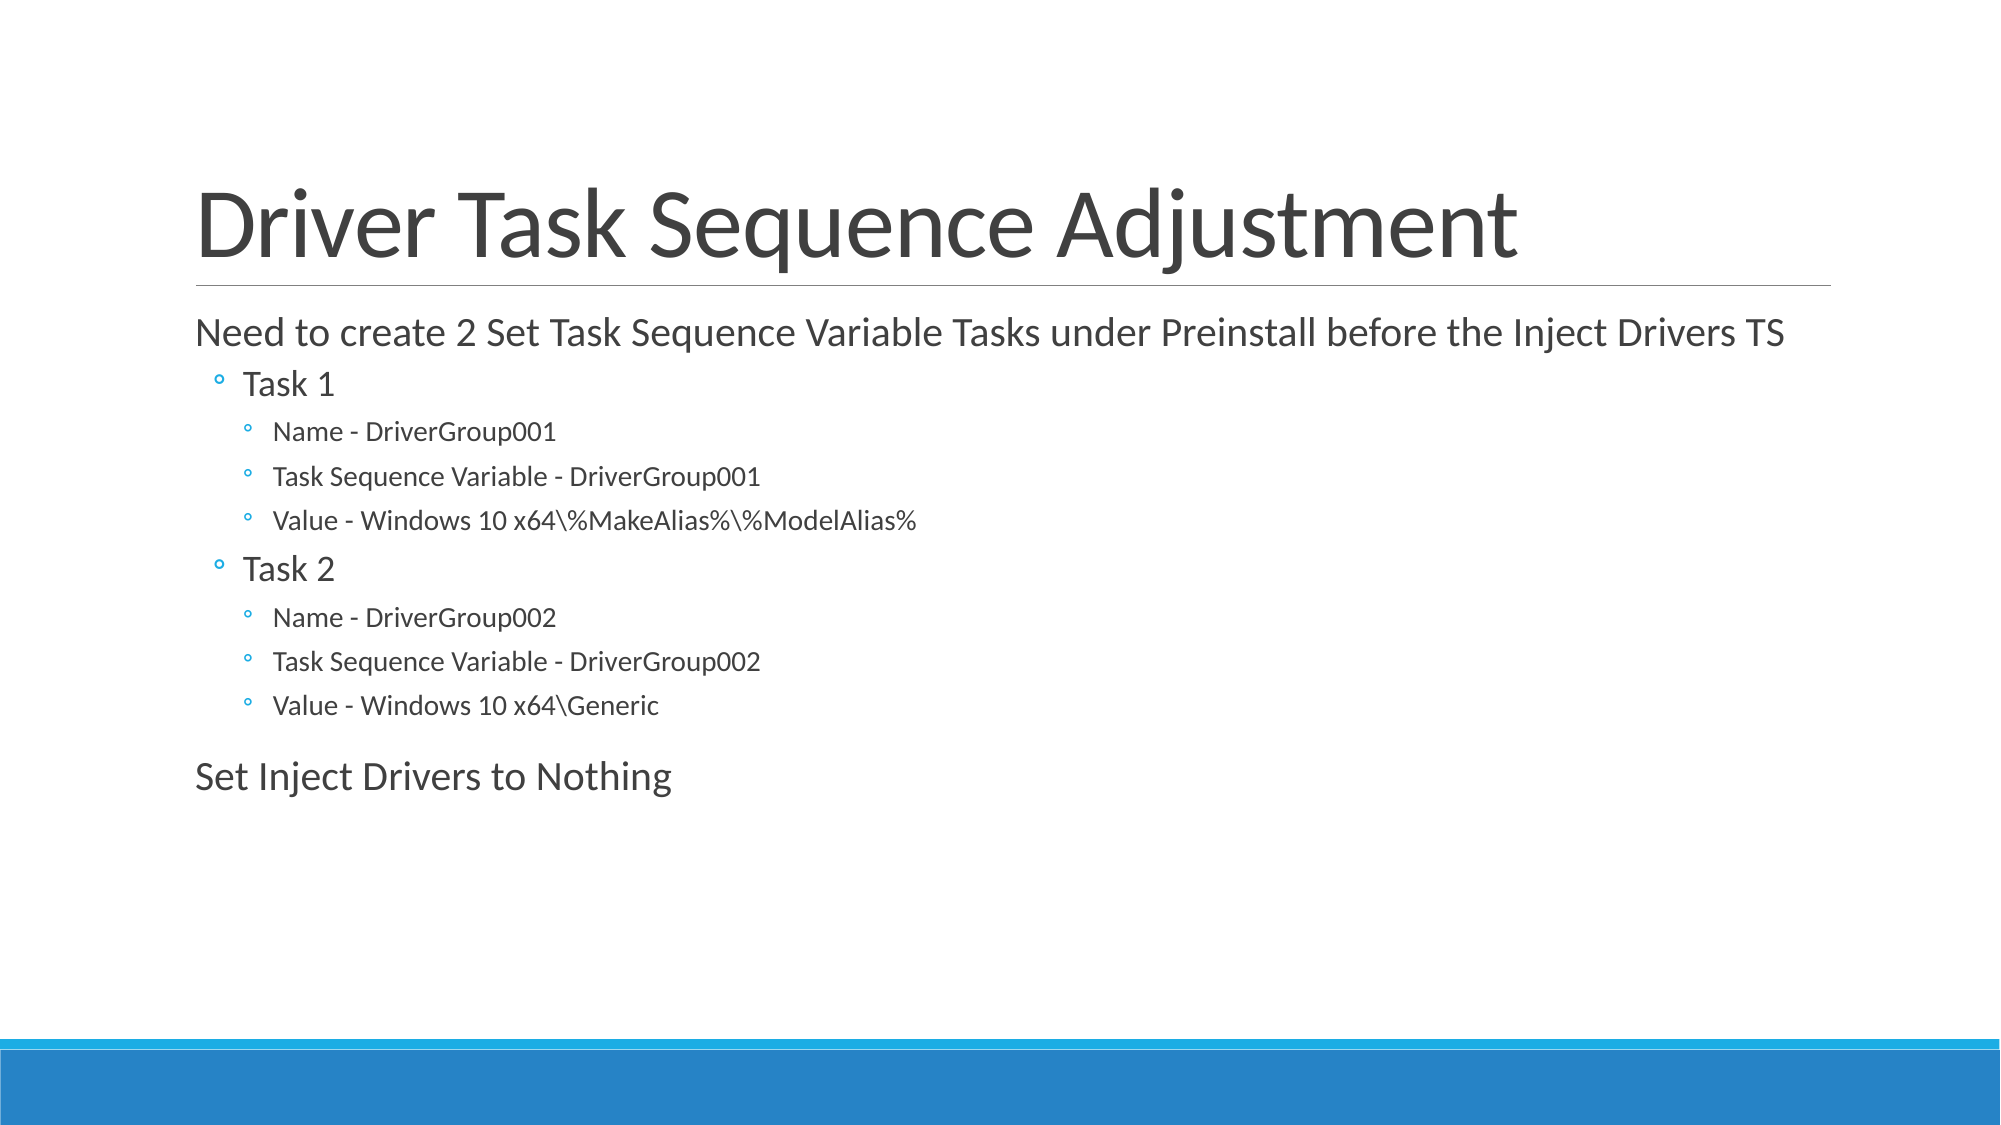

# Driver Task Sequence Adjustment
Need to create 2 Set Task Sequence Variable Tasks under Preinstall before the Inject Drivers TS
Task 1
Name - DriverGroup001
Task Sequence Variable - DriverGroup001
Value - Windows 10 x64\%MakeAlias%\%ModelAlias%
Task 2
Name - DriverGroup002
Task Sequence Variable - DriverGroup002
Value - Windows 10 x64\Generic
Set Inject Drivers to Nothing